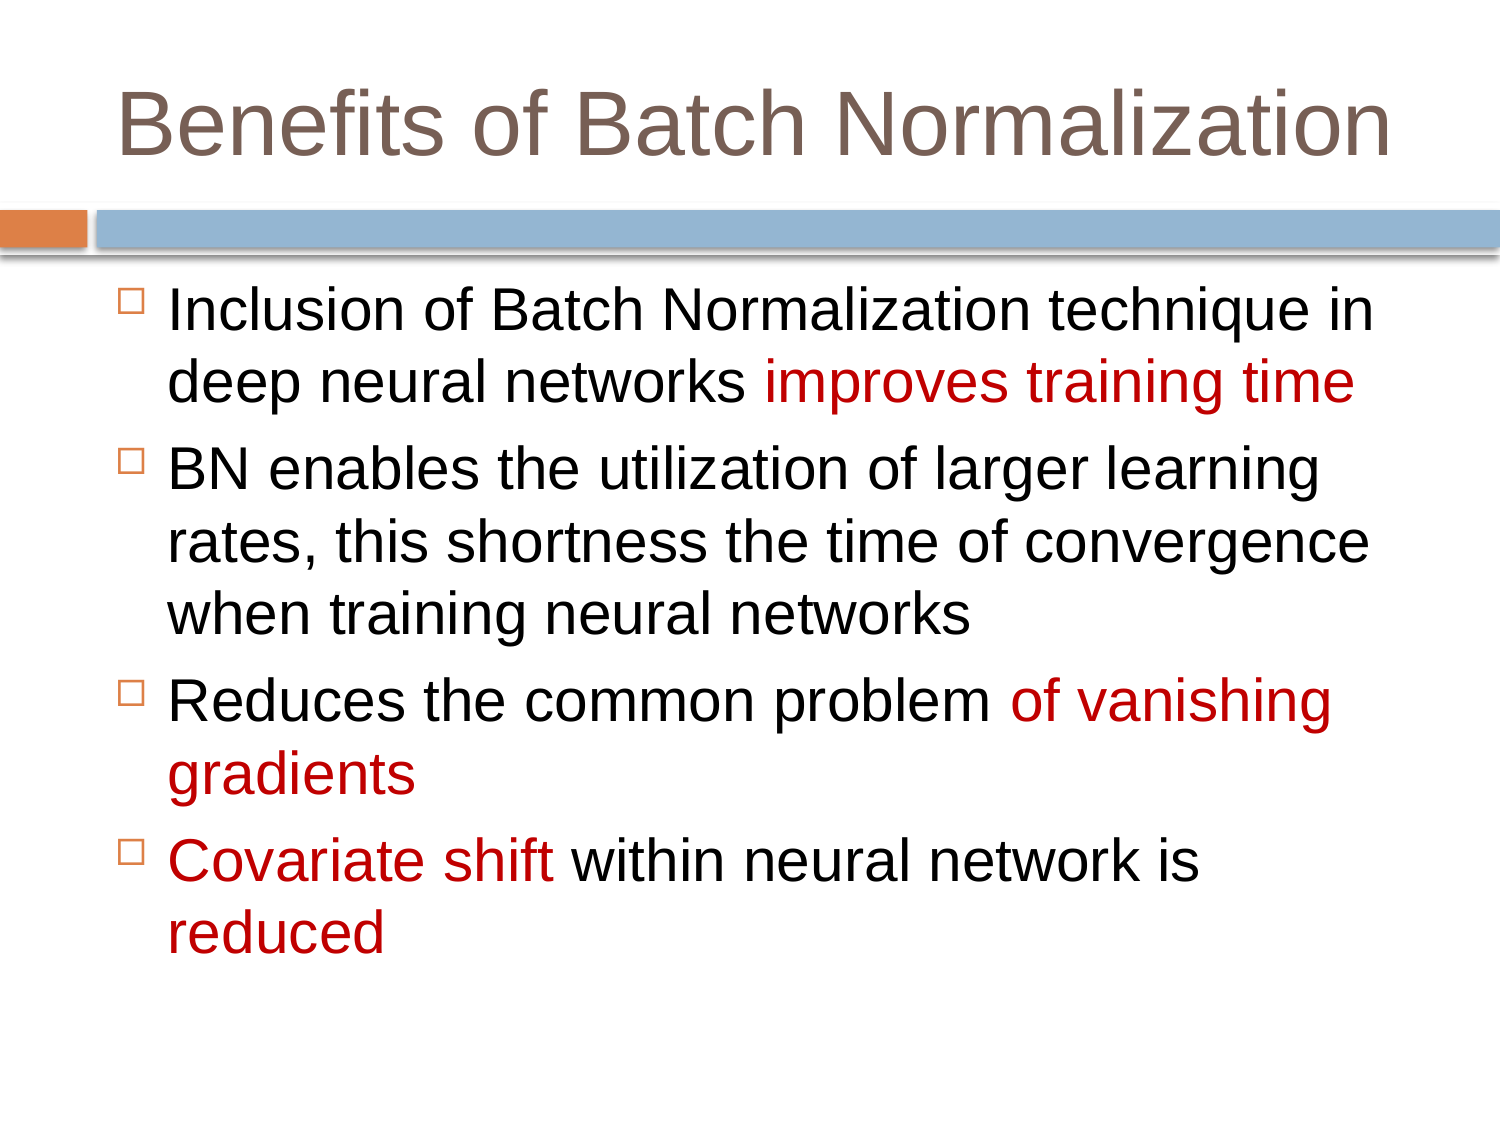

# Benefits of Batch Normalization
Inclusion of Batch Normalization technique in deep neural networks improves training time
BN enables the utilization of larger learning rates, this shortness the time of convergence when training neural networks
Reduces the common problem of vanishing gradients
Covariate shift within neural network is reduced